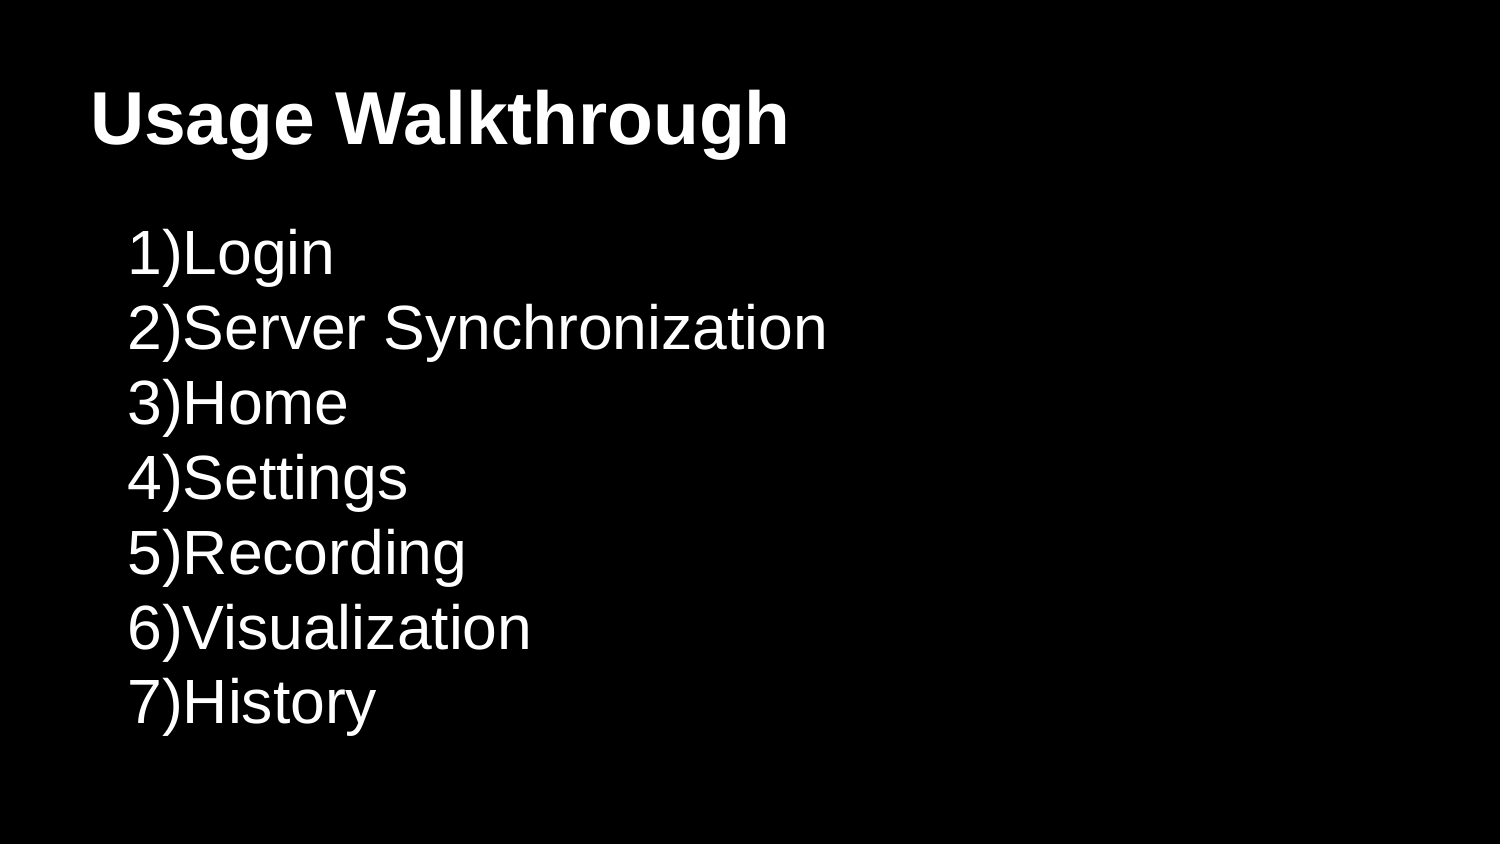

# Usage Walkthrough
Login
Server Synchronization
Home
Settings
Recording
Visualization
History